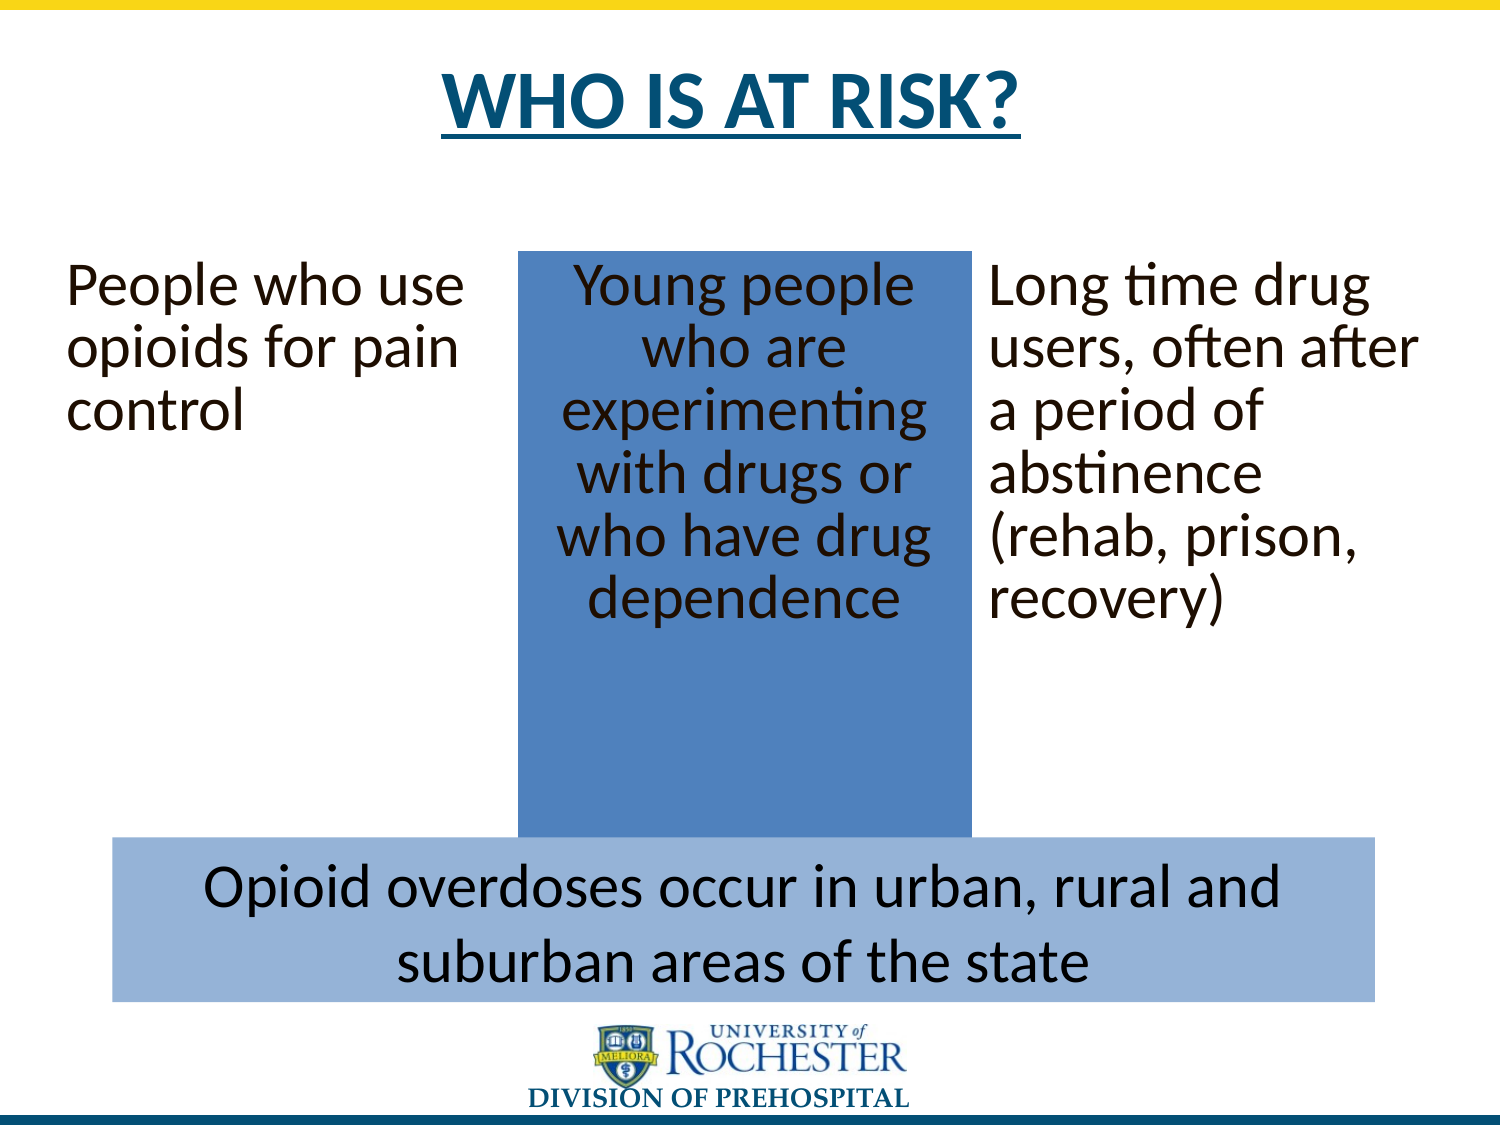

# Who is at risk?
| People who use opioids for pain control | Young people who are experimenting with drugs or who have drug dependence | Long time drug users, often after a period of abstinence (rehab, prison, recovery) |
| --- | --- | --- |
Opioid overdoses occur in urban, rural and suburban areas of the state